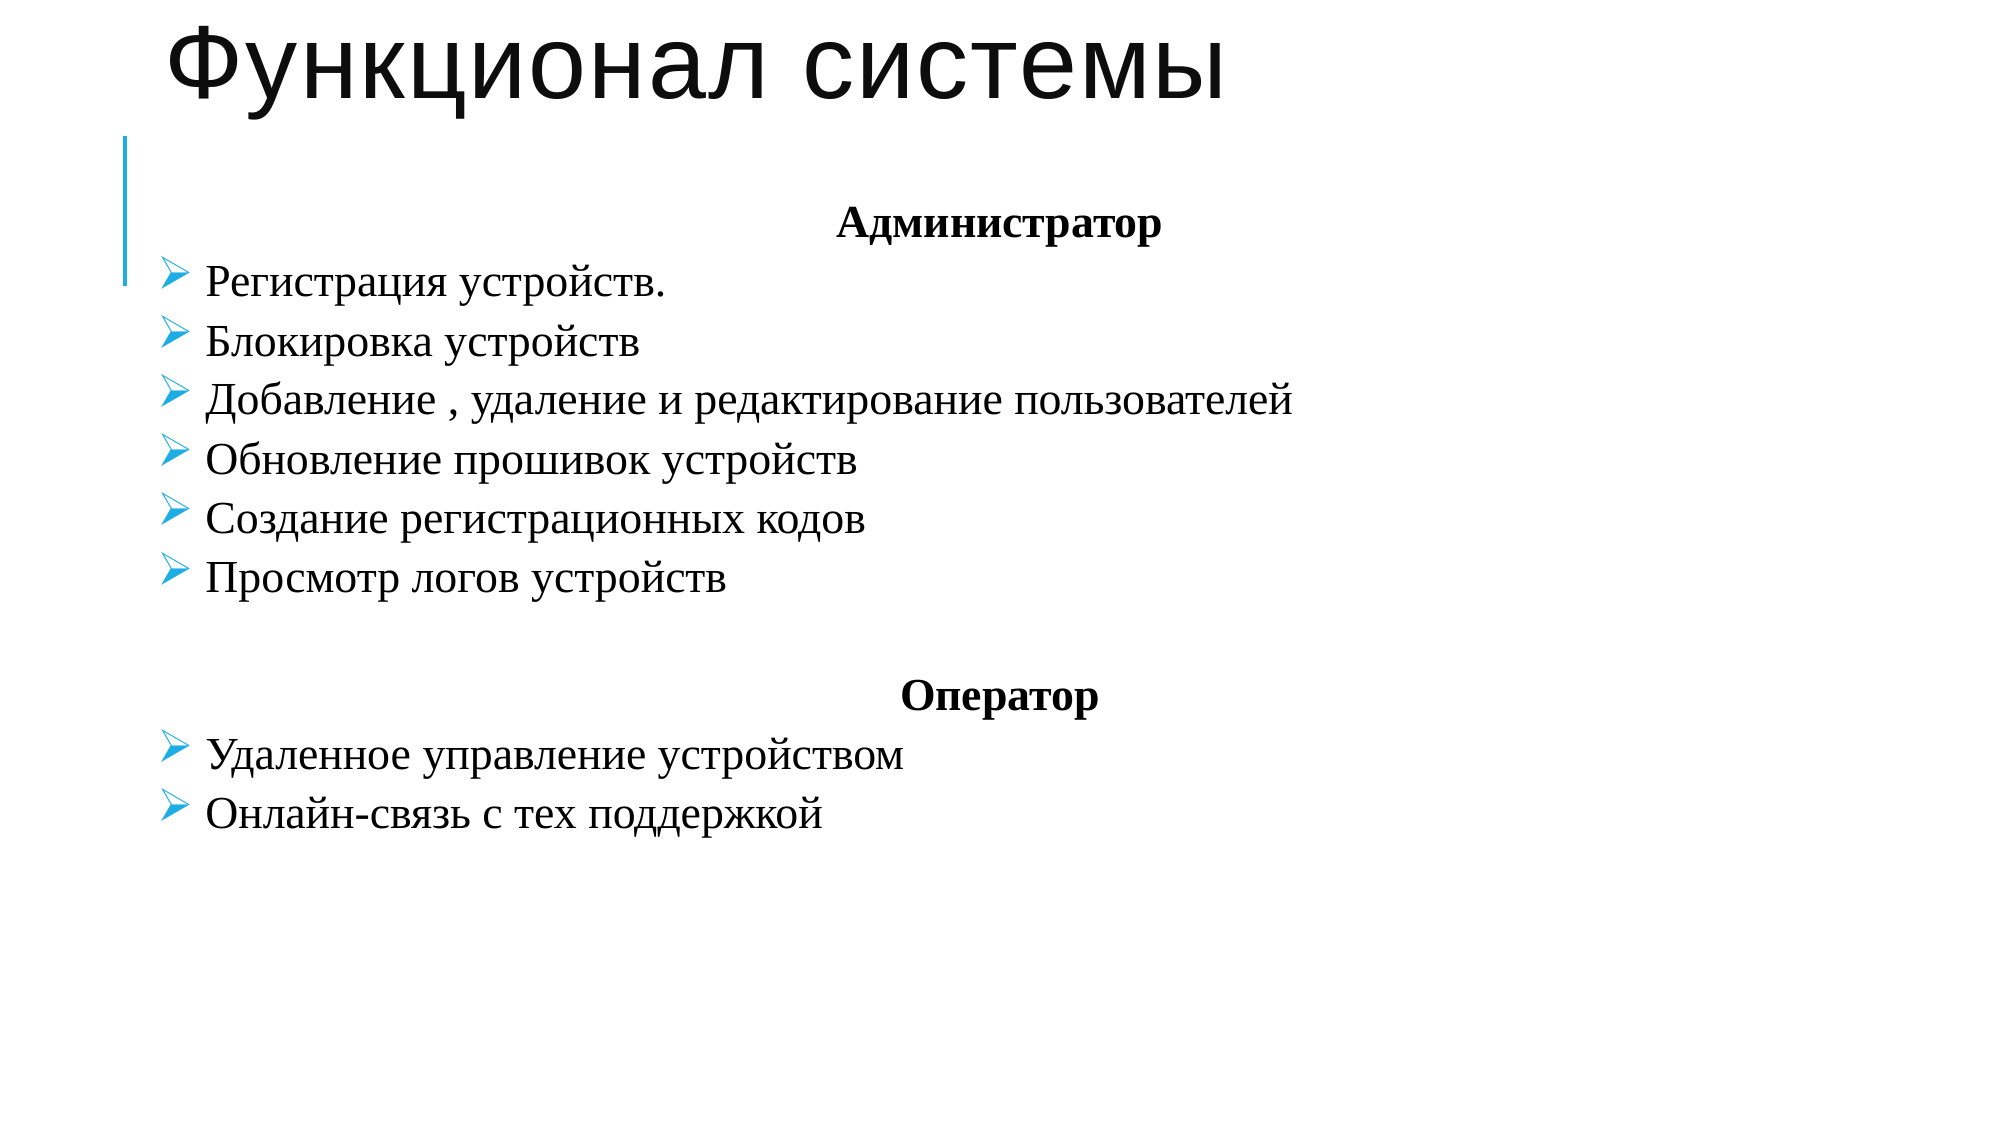

# Функционал системы
Администратор
 Регистрация устройств.
 Блокировка устройств
 Добавление , удаление и редактирование пользователей
 Обновление прошивок устройств
 Создание регистрационных кодов
 Просмотр логов устройств

Оператор
 Удаленное управление устройством
 Онлайн-связь с тех поддержкой